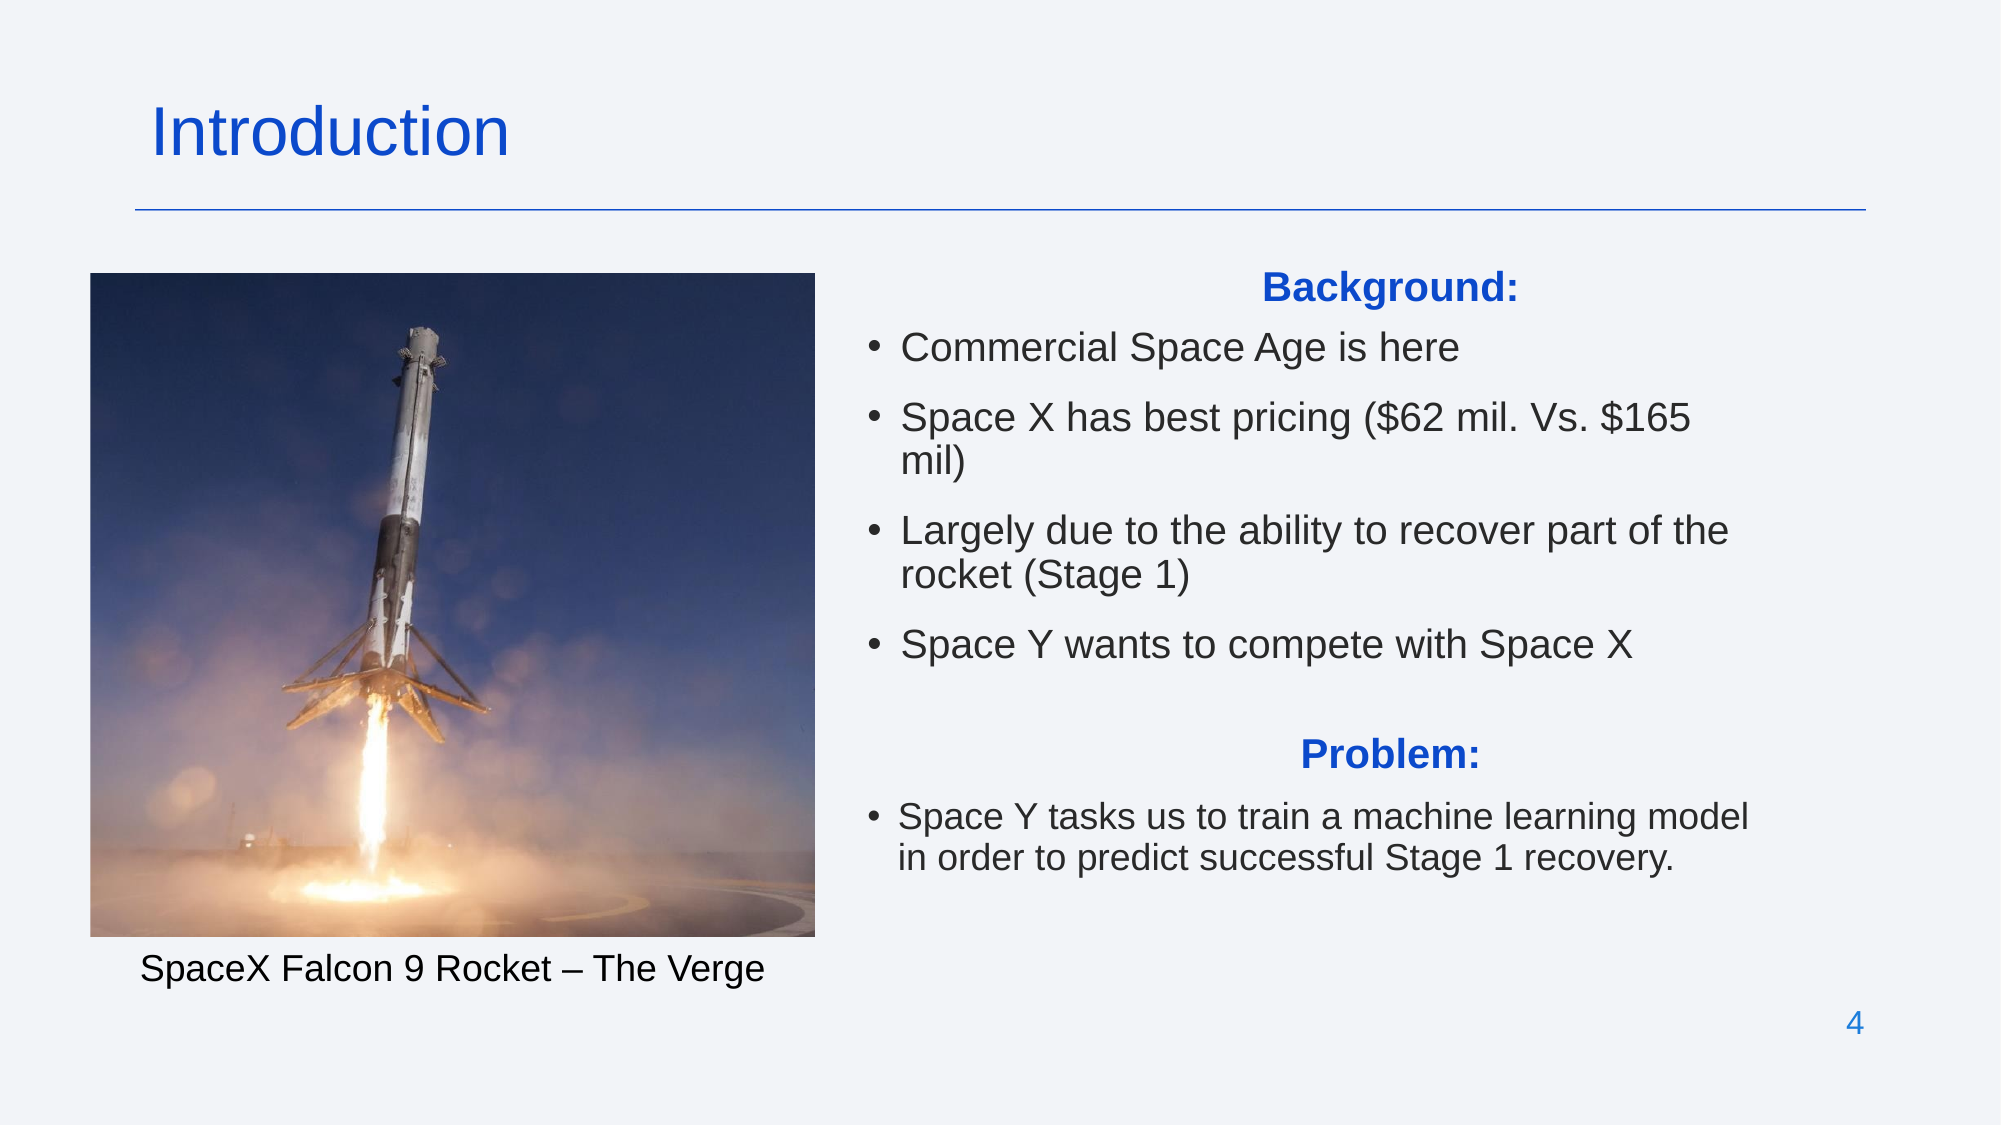

Introduction
Background:

Commercial Space Age is here
Space X has best pricing ($62 mil. Vs. $165 mil)
Largely due to the ability to recover part of the rocket (Stage 1)
Space Y wants to compete with Space X
Problem:
Space Y tasks us to train a machine learning model in order to predict successful Stage 1 recovery.
SpaceX Falcon 9 Rocket – The Verge
4